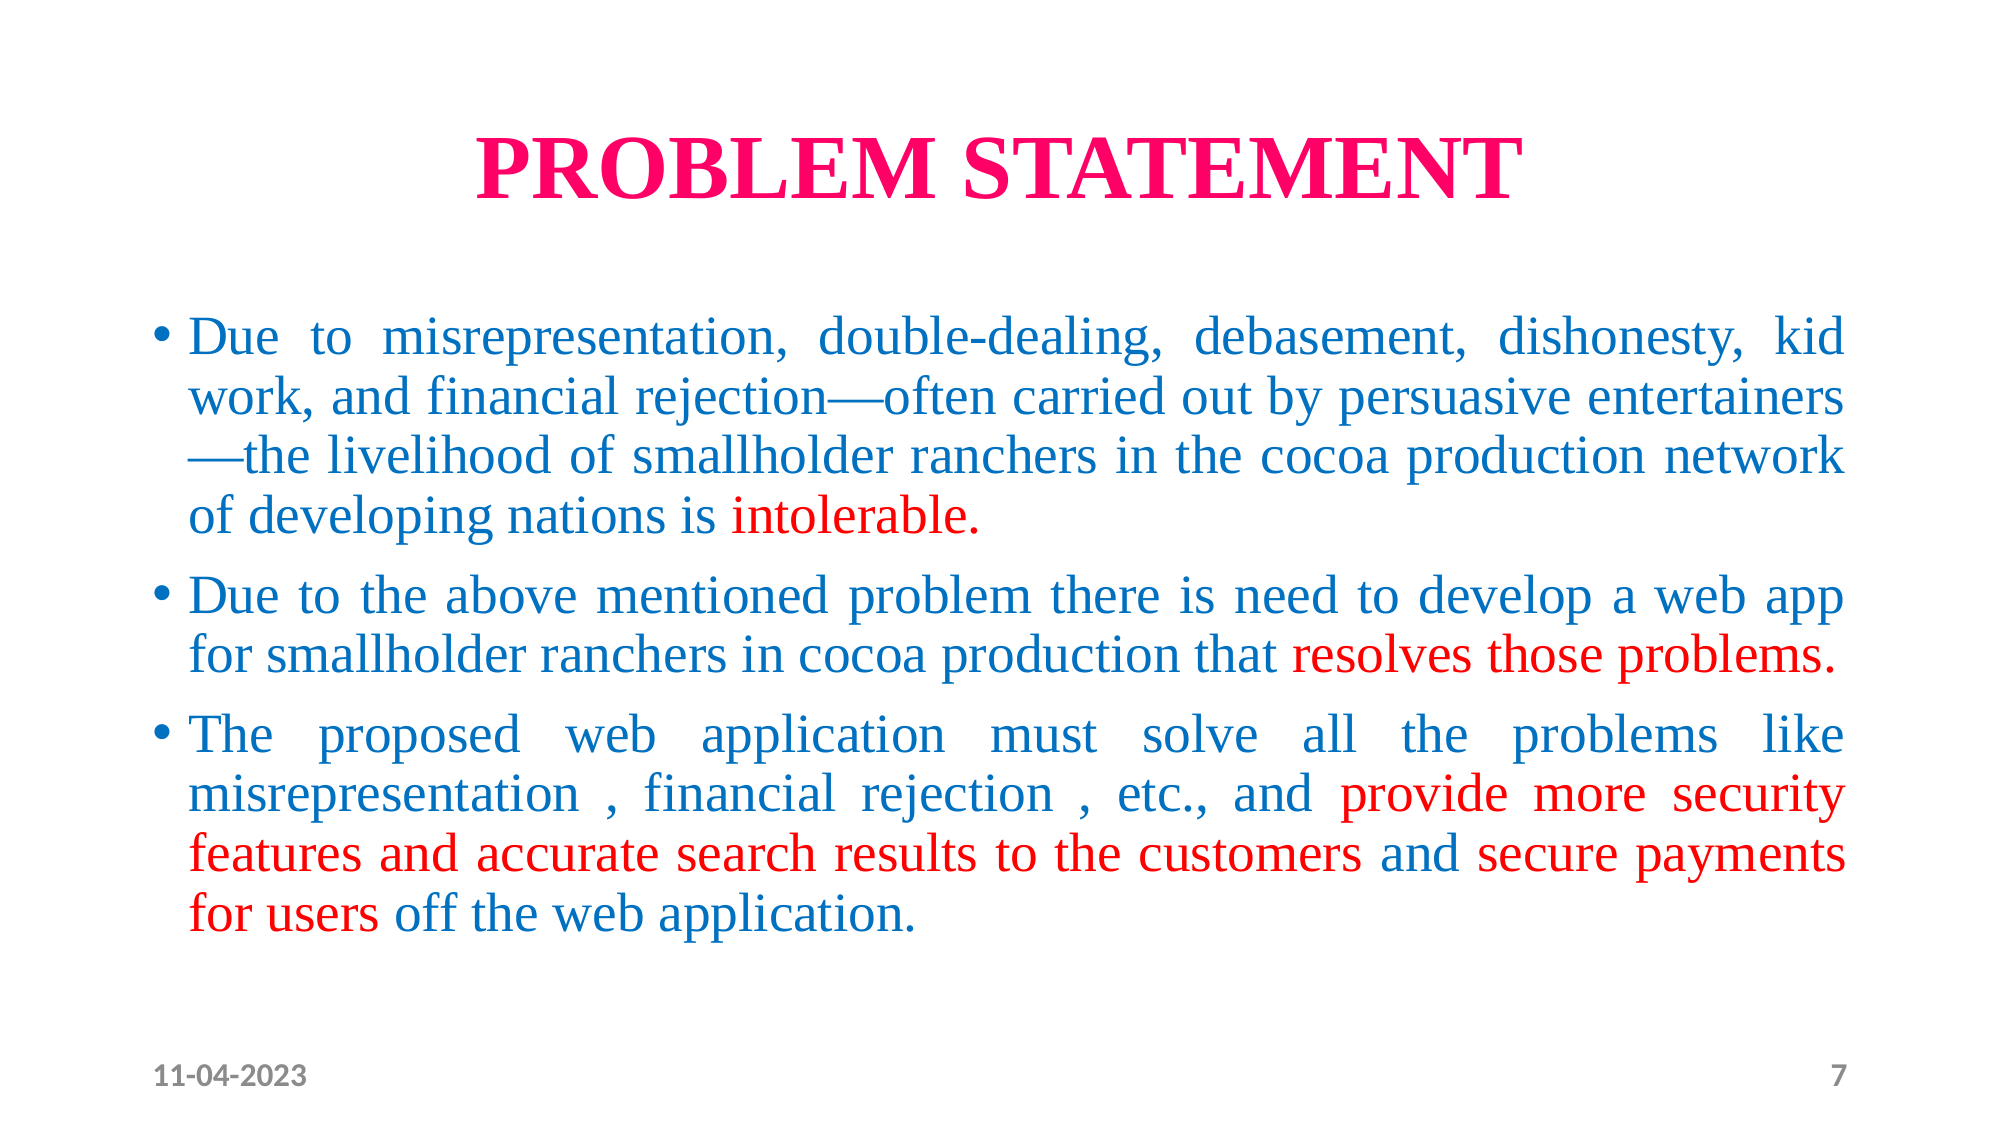

# PROBLEM STATEMENT
Due to misrepresentation, double-dealing, debasement, dishonesty, kid work, and financial rejection—often carried out by persuasive entertainers—the livelihood of smallholder ranchers in the cocoa production network of developing nations is intolerable.
Due to the above mentioned problem there is need to develop a web app for smallholder ranchers in cocoa production that resolves those problems.
The proposed web application must solve all the problems like misrepresentation , financial rejection , etc., and provide more security features and accurate search results to the customers and secure payments for users off the web application.

11-04-2023
7